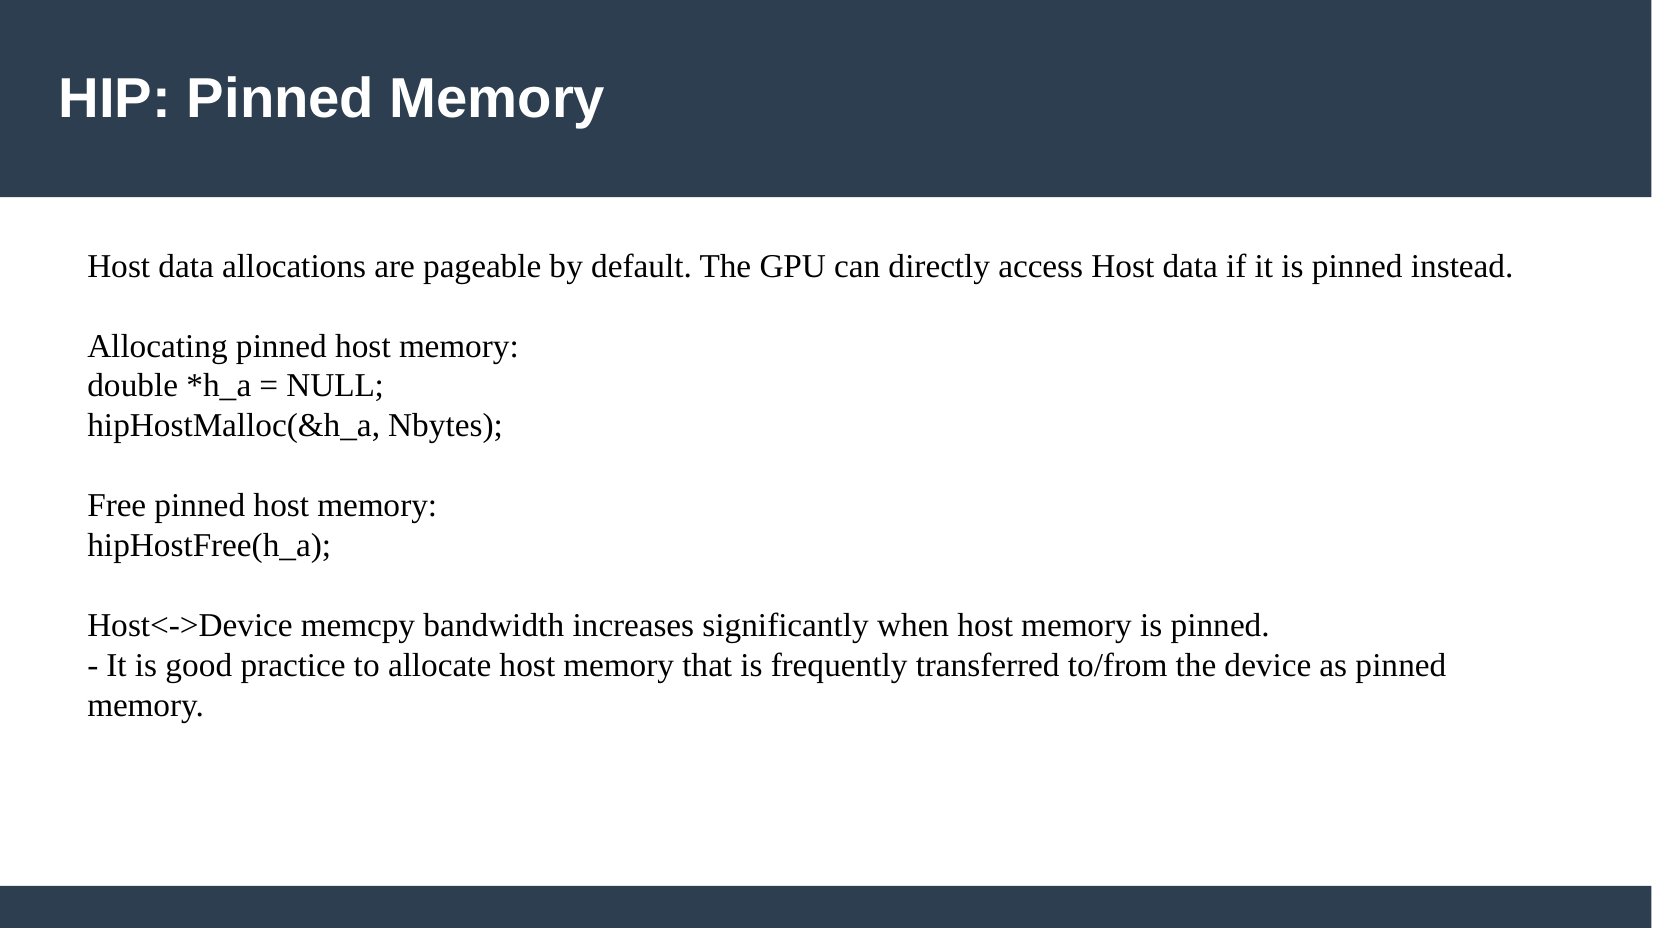

HIP: Pinned Memory
Host data allocations are pageable by default. The GPU can directly access Host data if it is pinned instead.

Allocating pinned host memory:
double *h_a = NULL;
hipHostMalloc(&h_a, Nbytes);

Free pinned host memory:
hipHostFree(h_a);

Host<->Device memcpy bandwidth increases significantly when host memory is pinned.
- It is good practice to allocate host memory that is frequently transferred to/from the device as pinned memory.